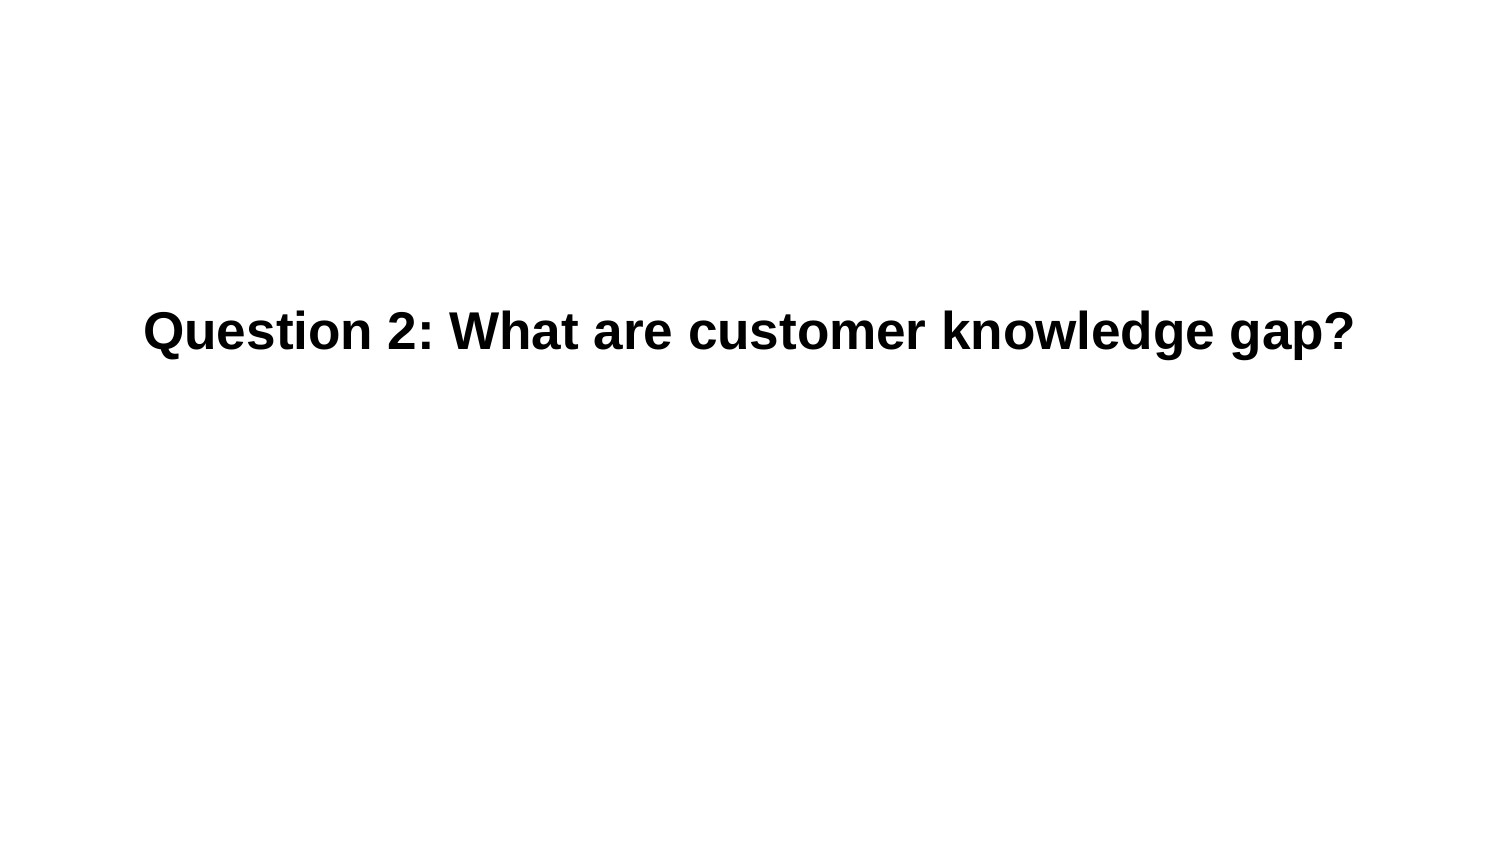

# Question 2: What are customer knowledge gap?